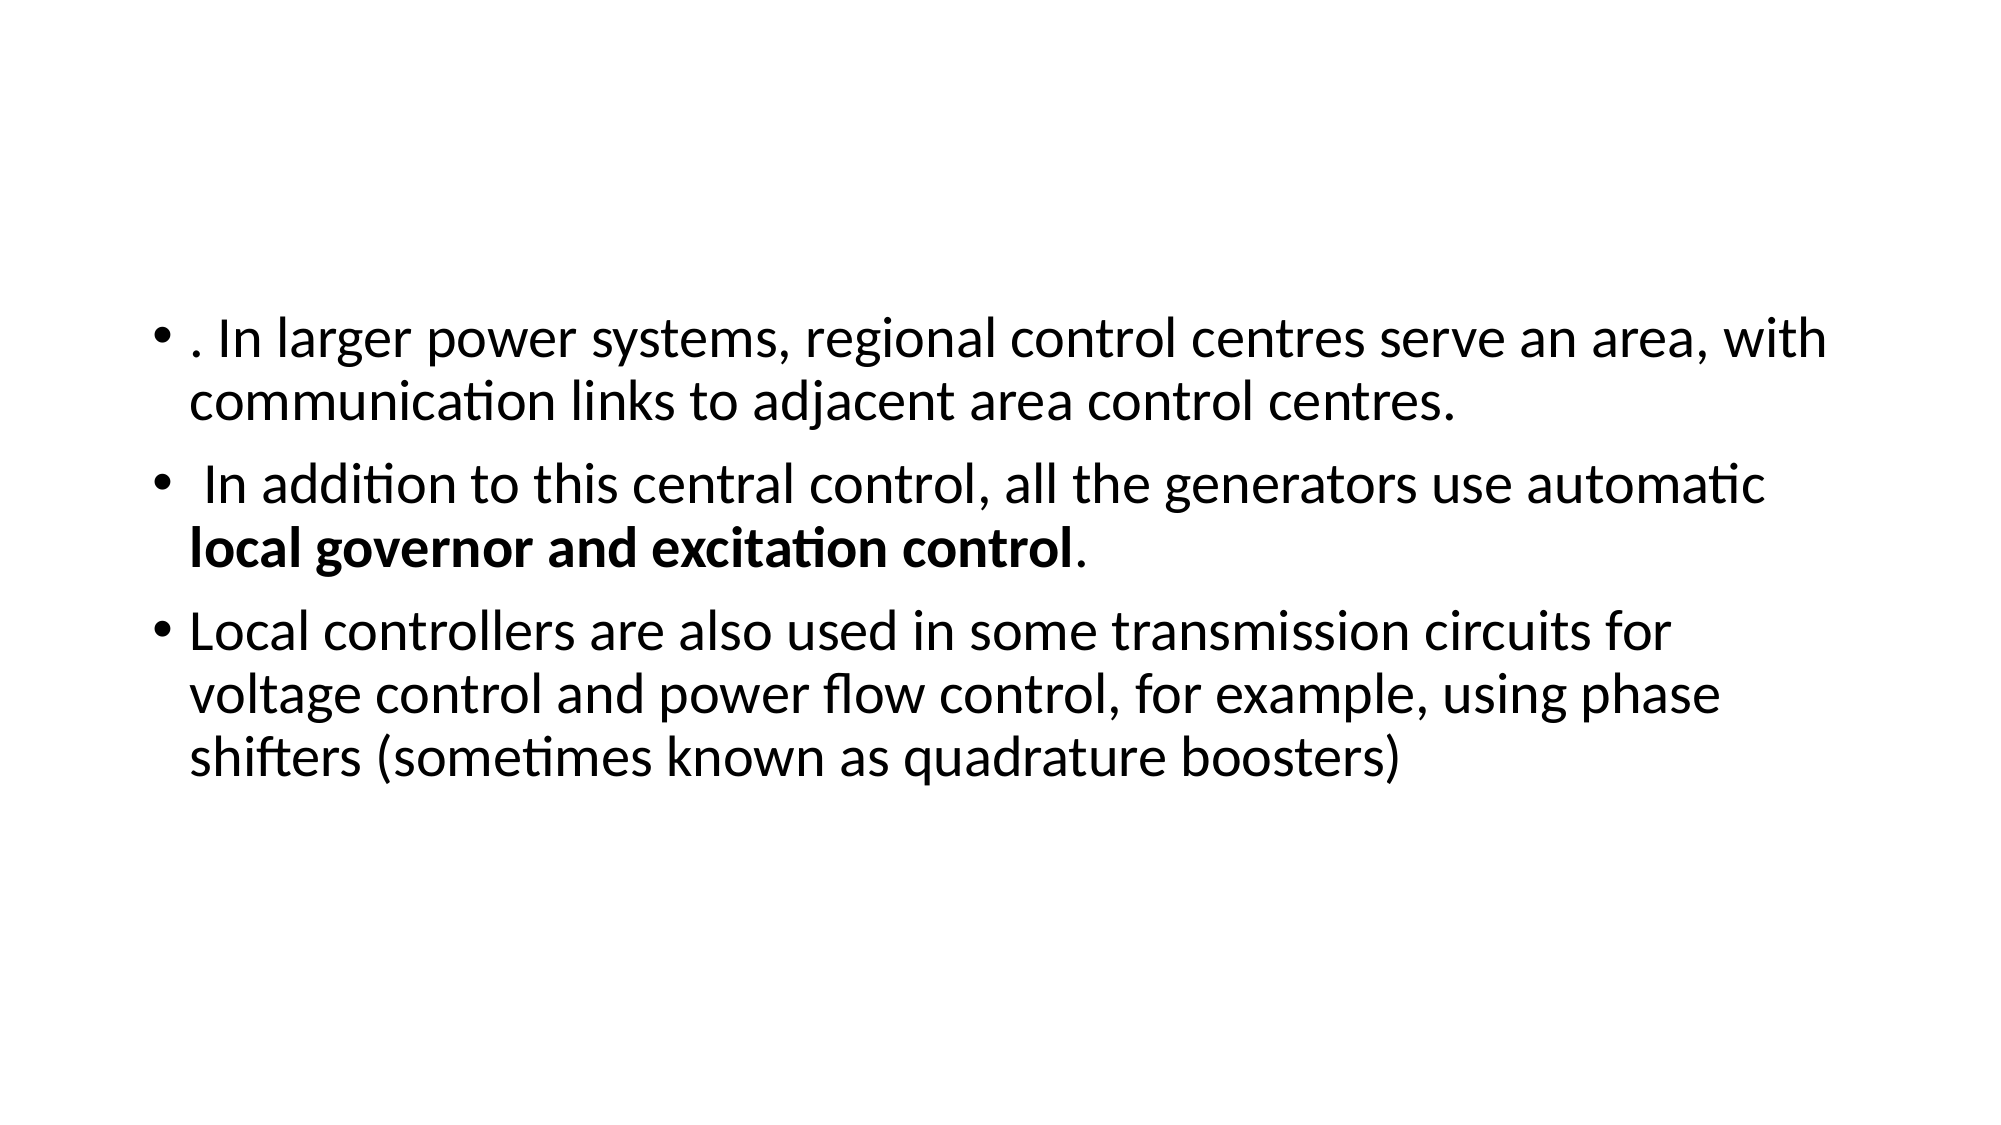

#
. In larger power systems, regional control centres serve an area, with communication links to adjacent area control centres.
 In addition to this central control, all the generators use automatic local governor and excitation control.
Local controllers are also used in some transmission circuits for voltage control and power flow control, for example, using phase shifters (sometimes known as quadrature boosters)